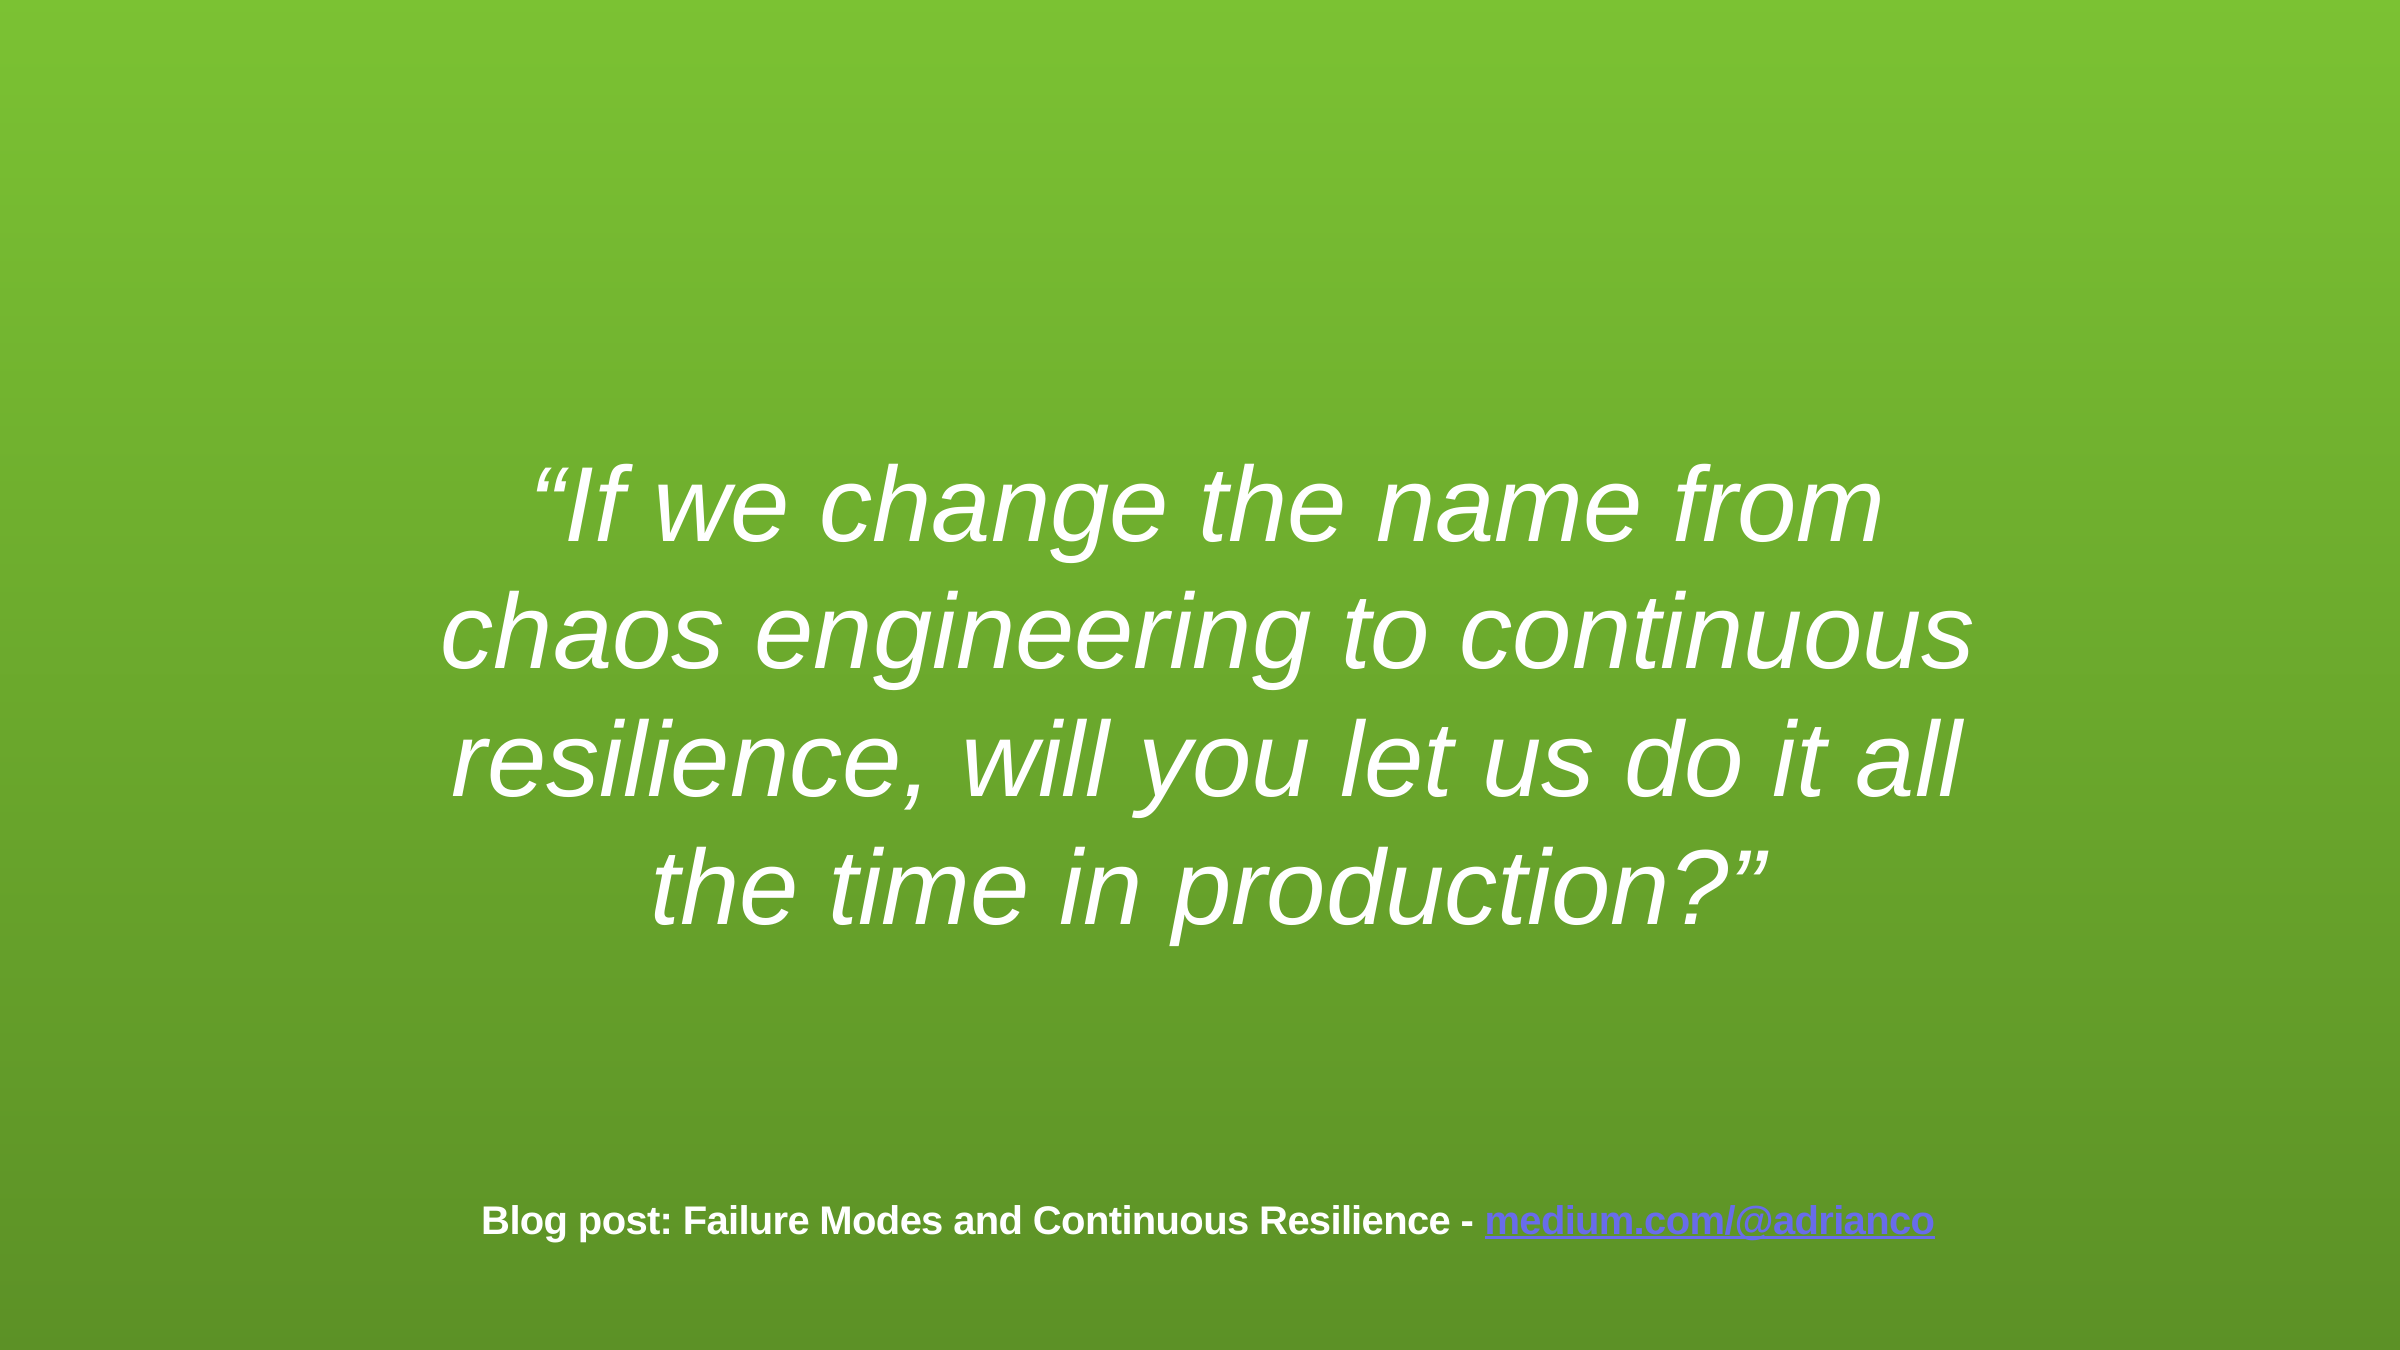

“If we change the name from chaos engineering to continuous resilience, will you let us do it all the time in production?”

Blog post: Failure Modes and Continuous Resilience - medium.com/@adrianco